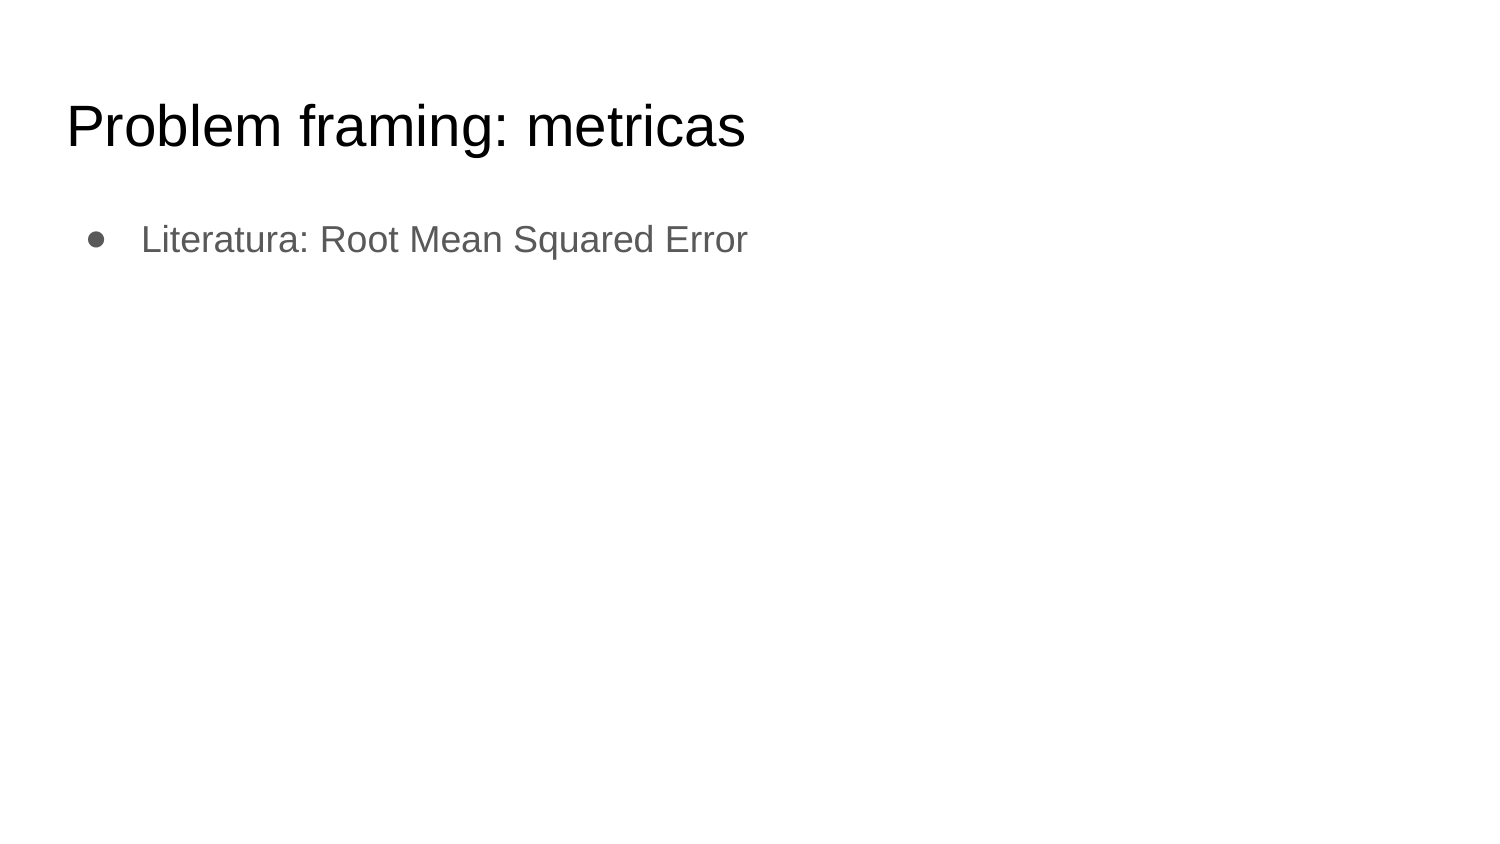

# Problem framing: metricas
Literatura: Root Mean Squared Error